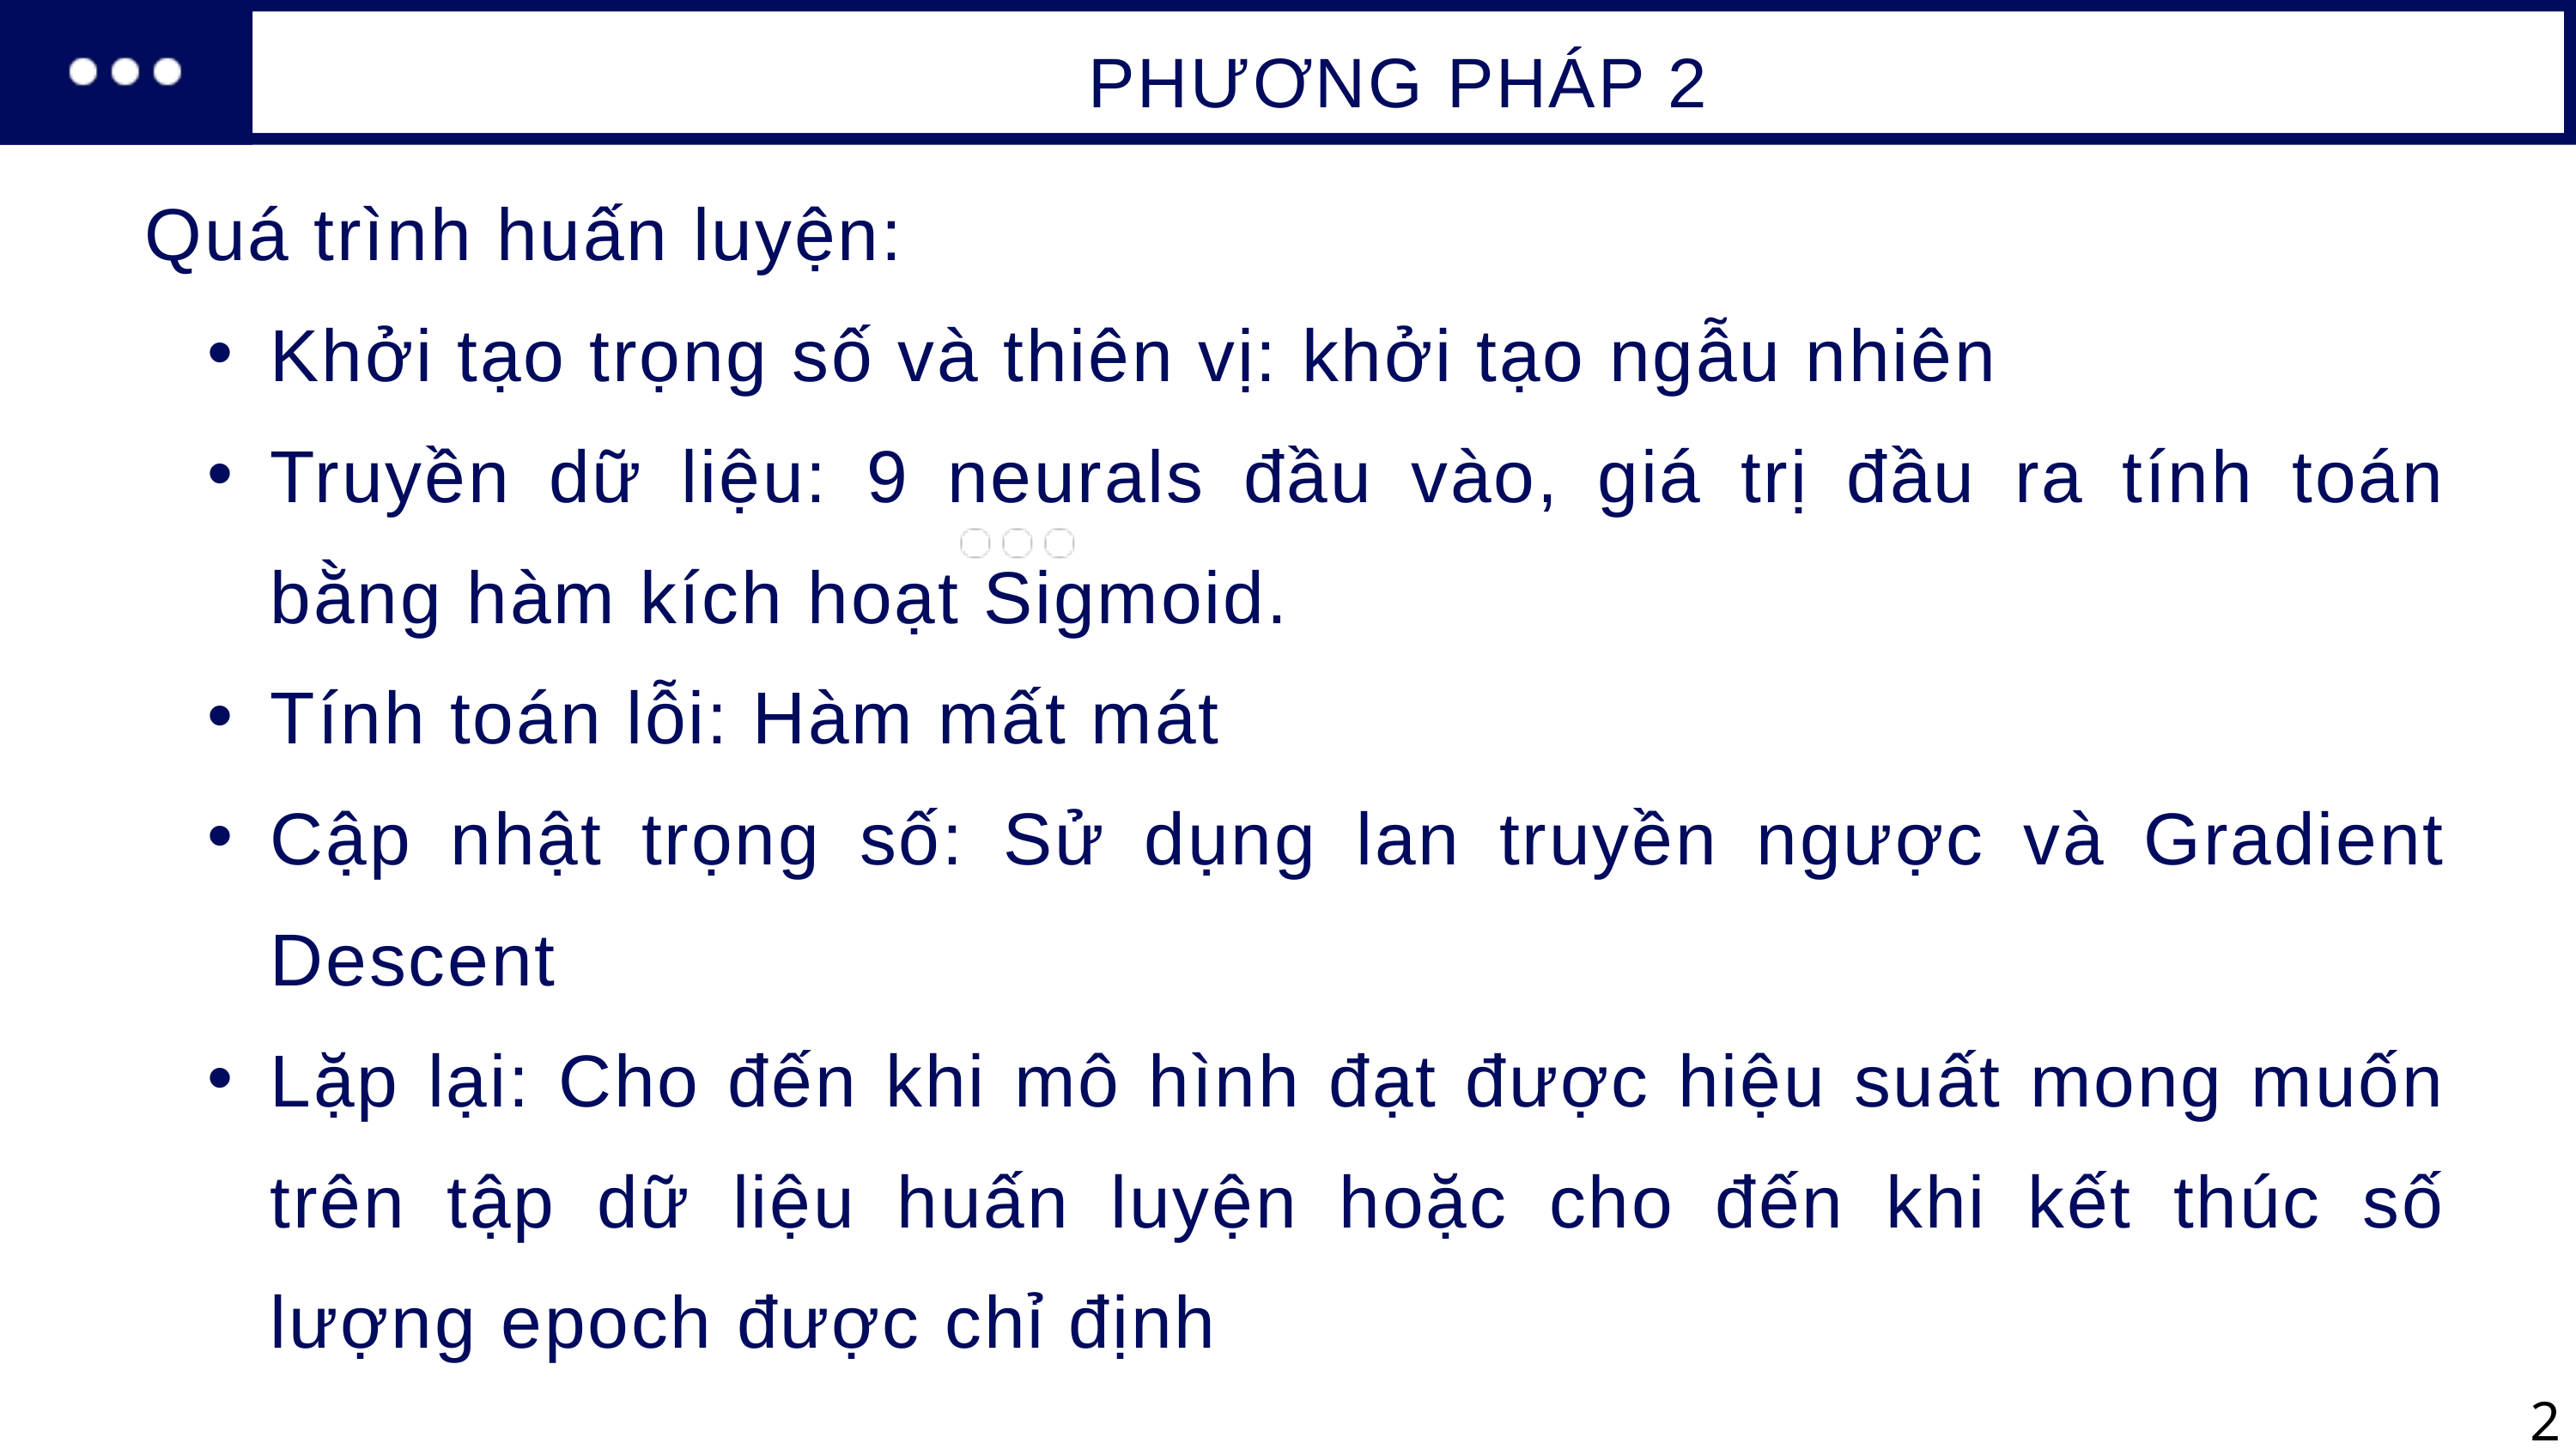

PHƯƠNG PHÁP 2
Quá trình huấn luyện:
Khởi tạo trọng số và thiên vị: khởi tạo ngẫu nhiên
Truyền dữ liệu: 9 neurals đầu vào, giá trị đầu ra tính toán bằng hàm kích hoạt Sigmoid.
Tính toán lỗi: Hàm mất mát
Cập nhật trọng số: Sử dụng lan truyền ngược và Gradient Descent
Lặp lại: Cho đến khi mô hình đạt được hiệu suất mong muốn trên tập dữ liệu huấn luyện hoặc cho đến khi kết thúc số lượng epoch được chỉ định

24